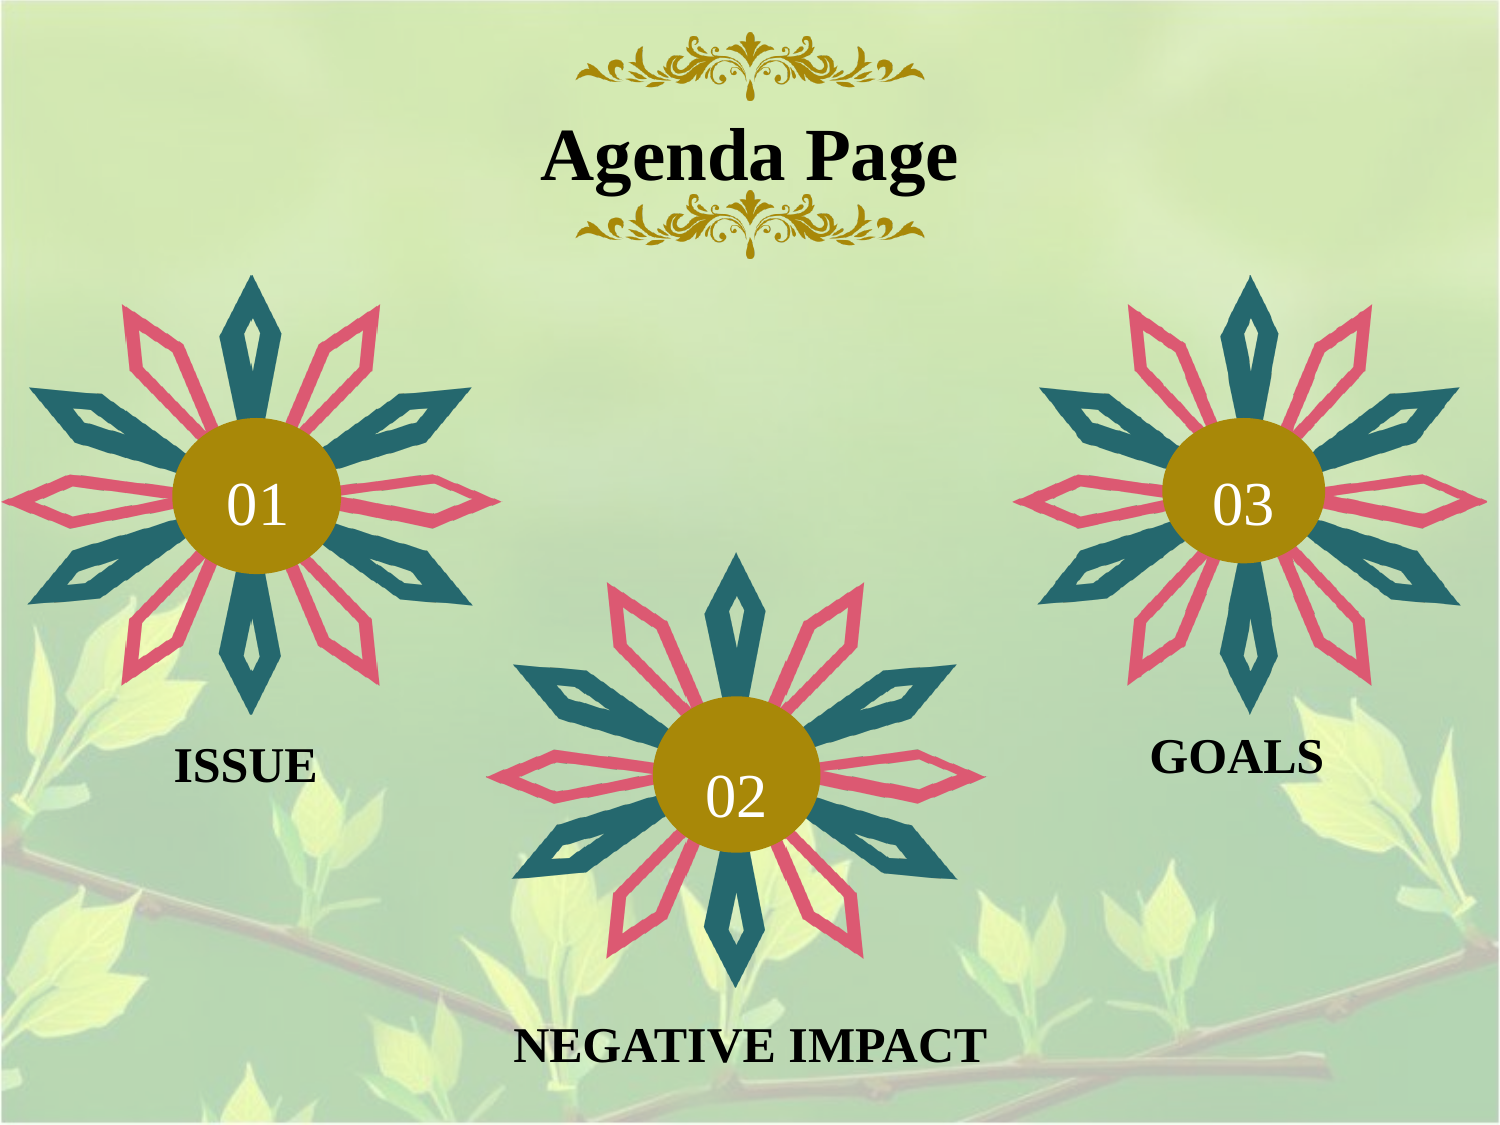

Agenda Page

03
01

02
GOALS
ISSUE
NEGATIVE IMPACT